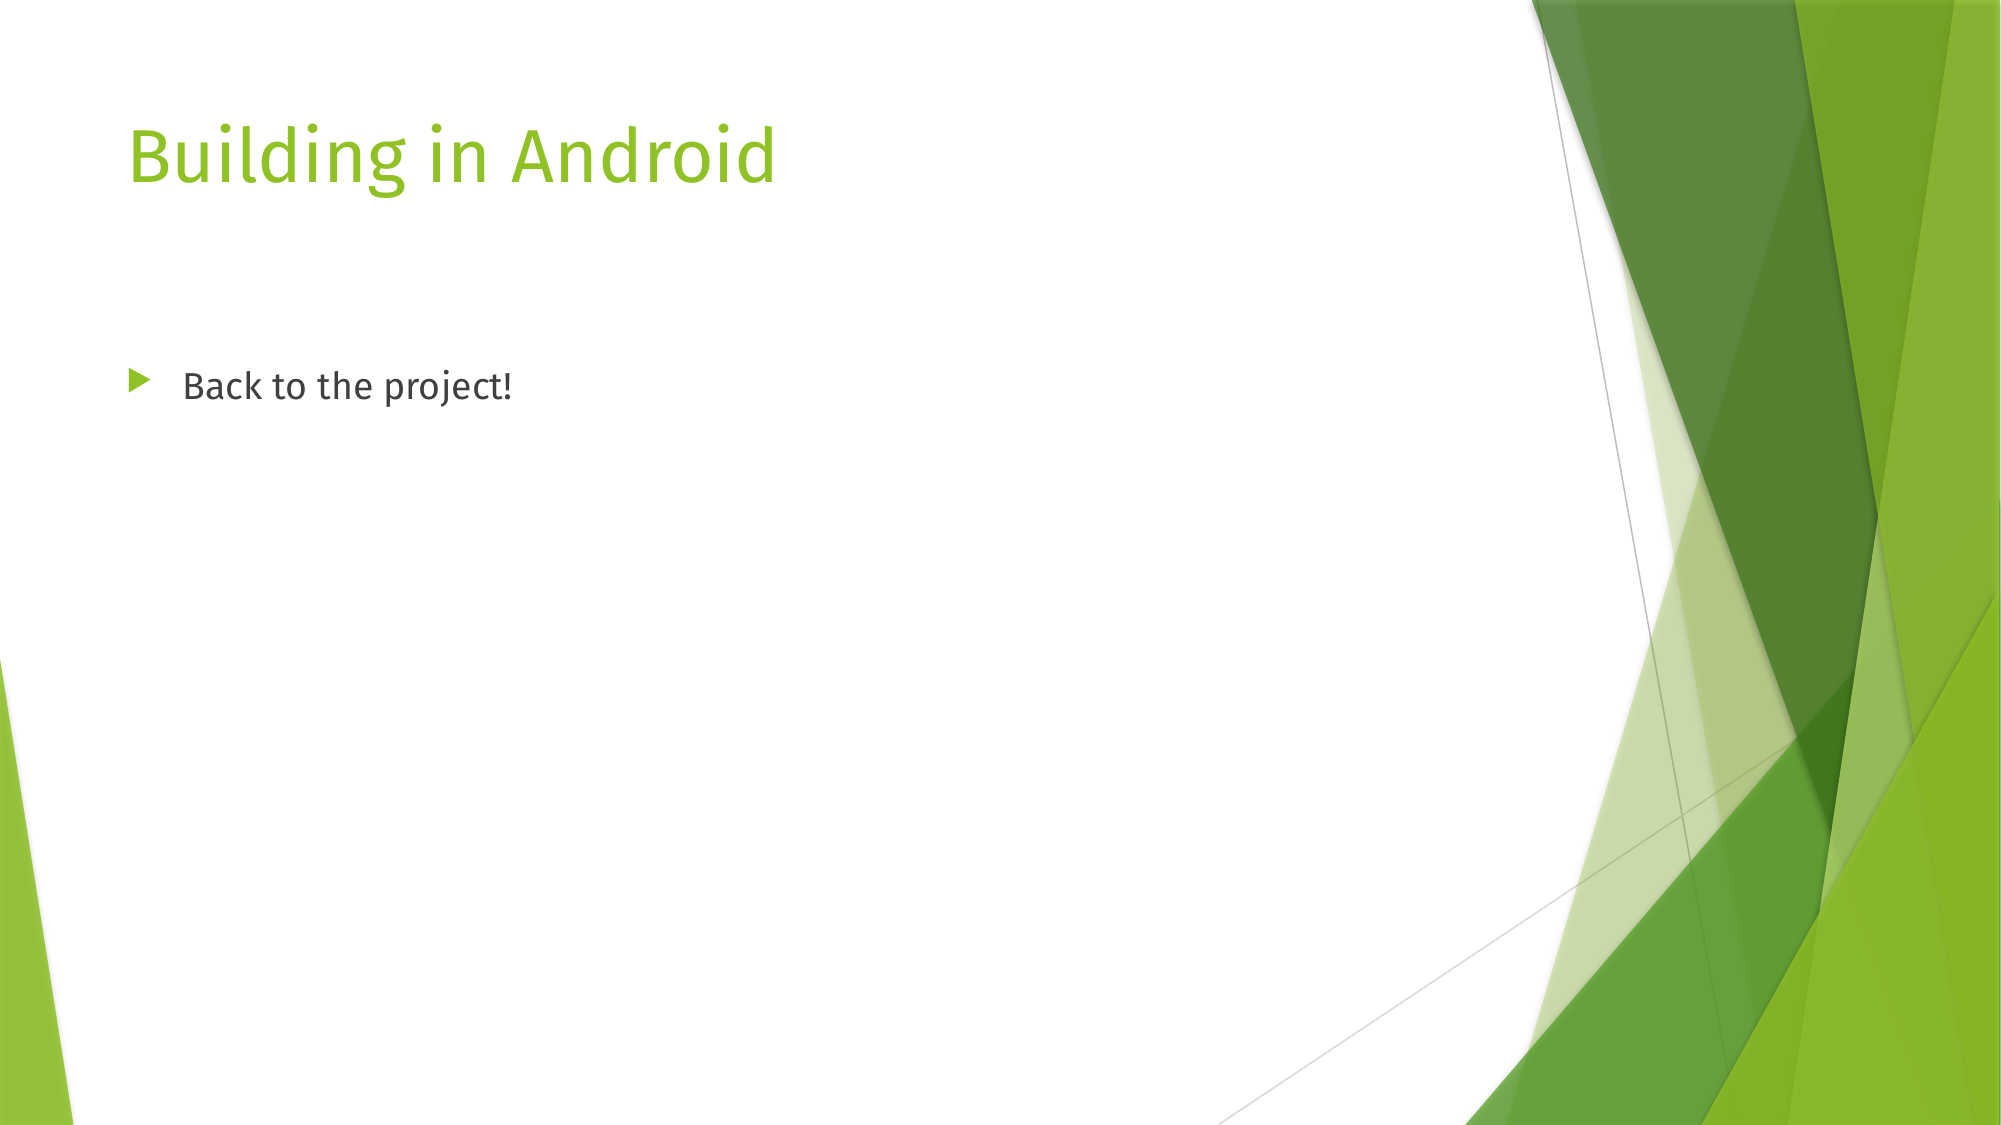

# Building in Android
Back to the project!